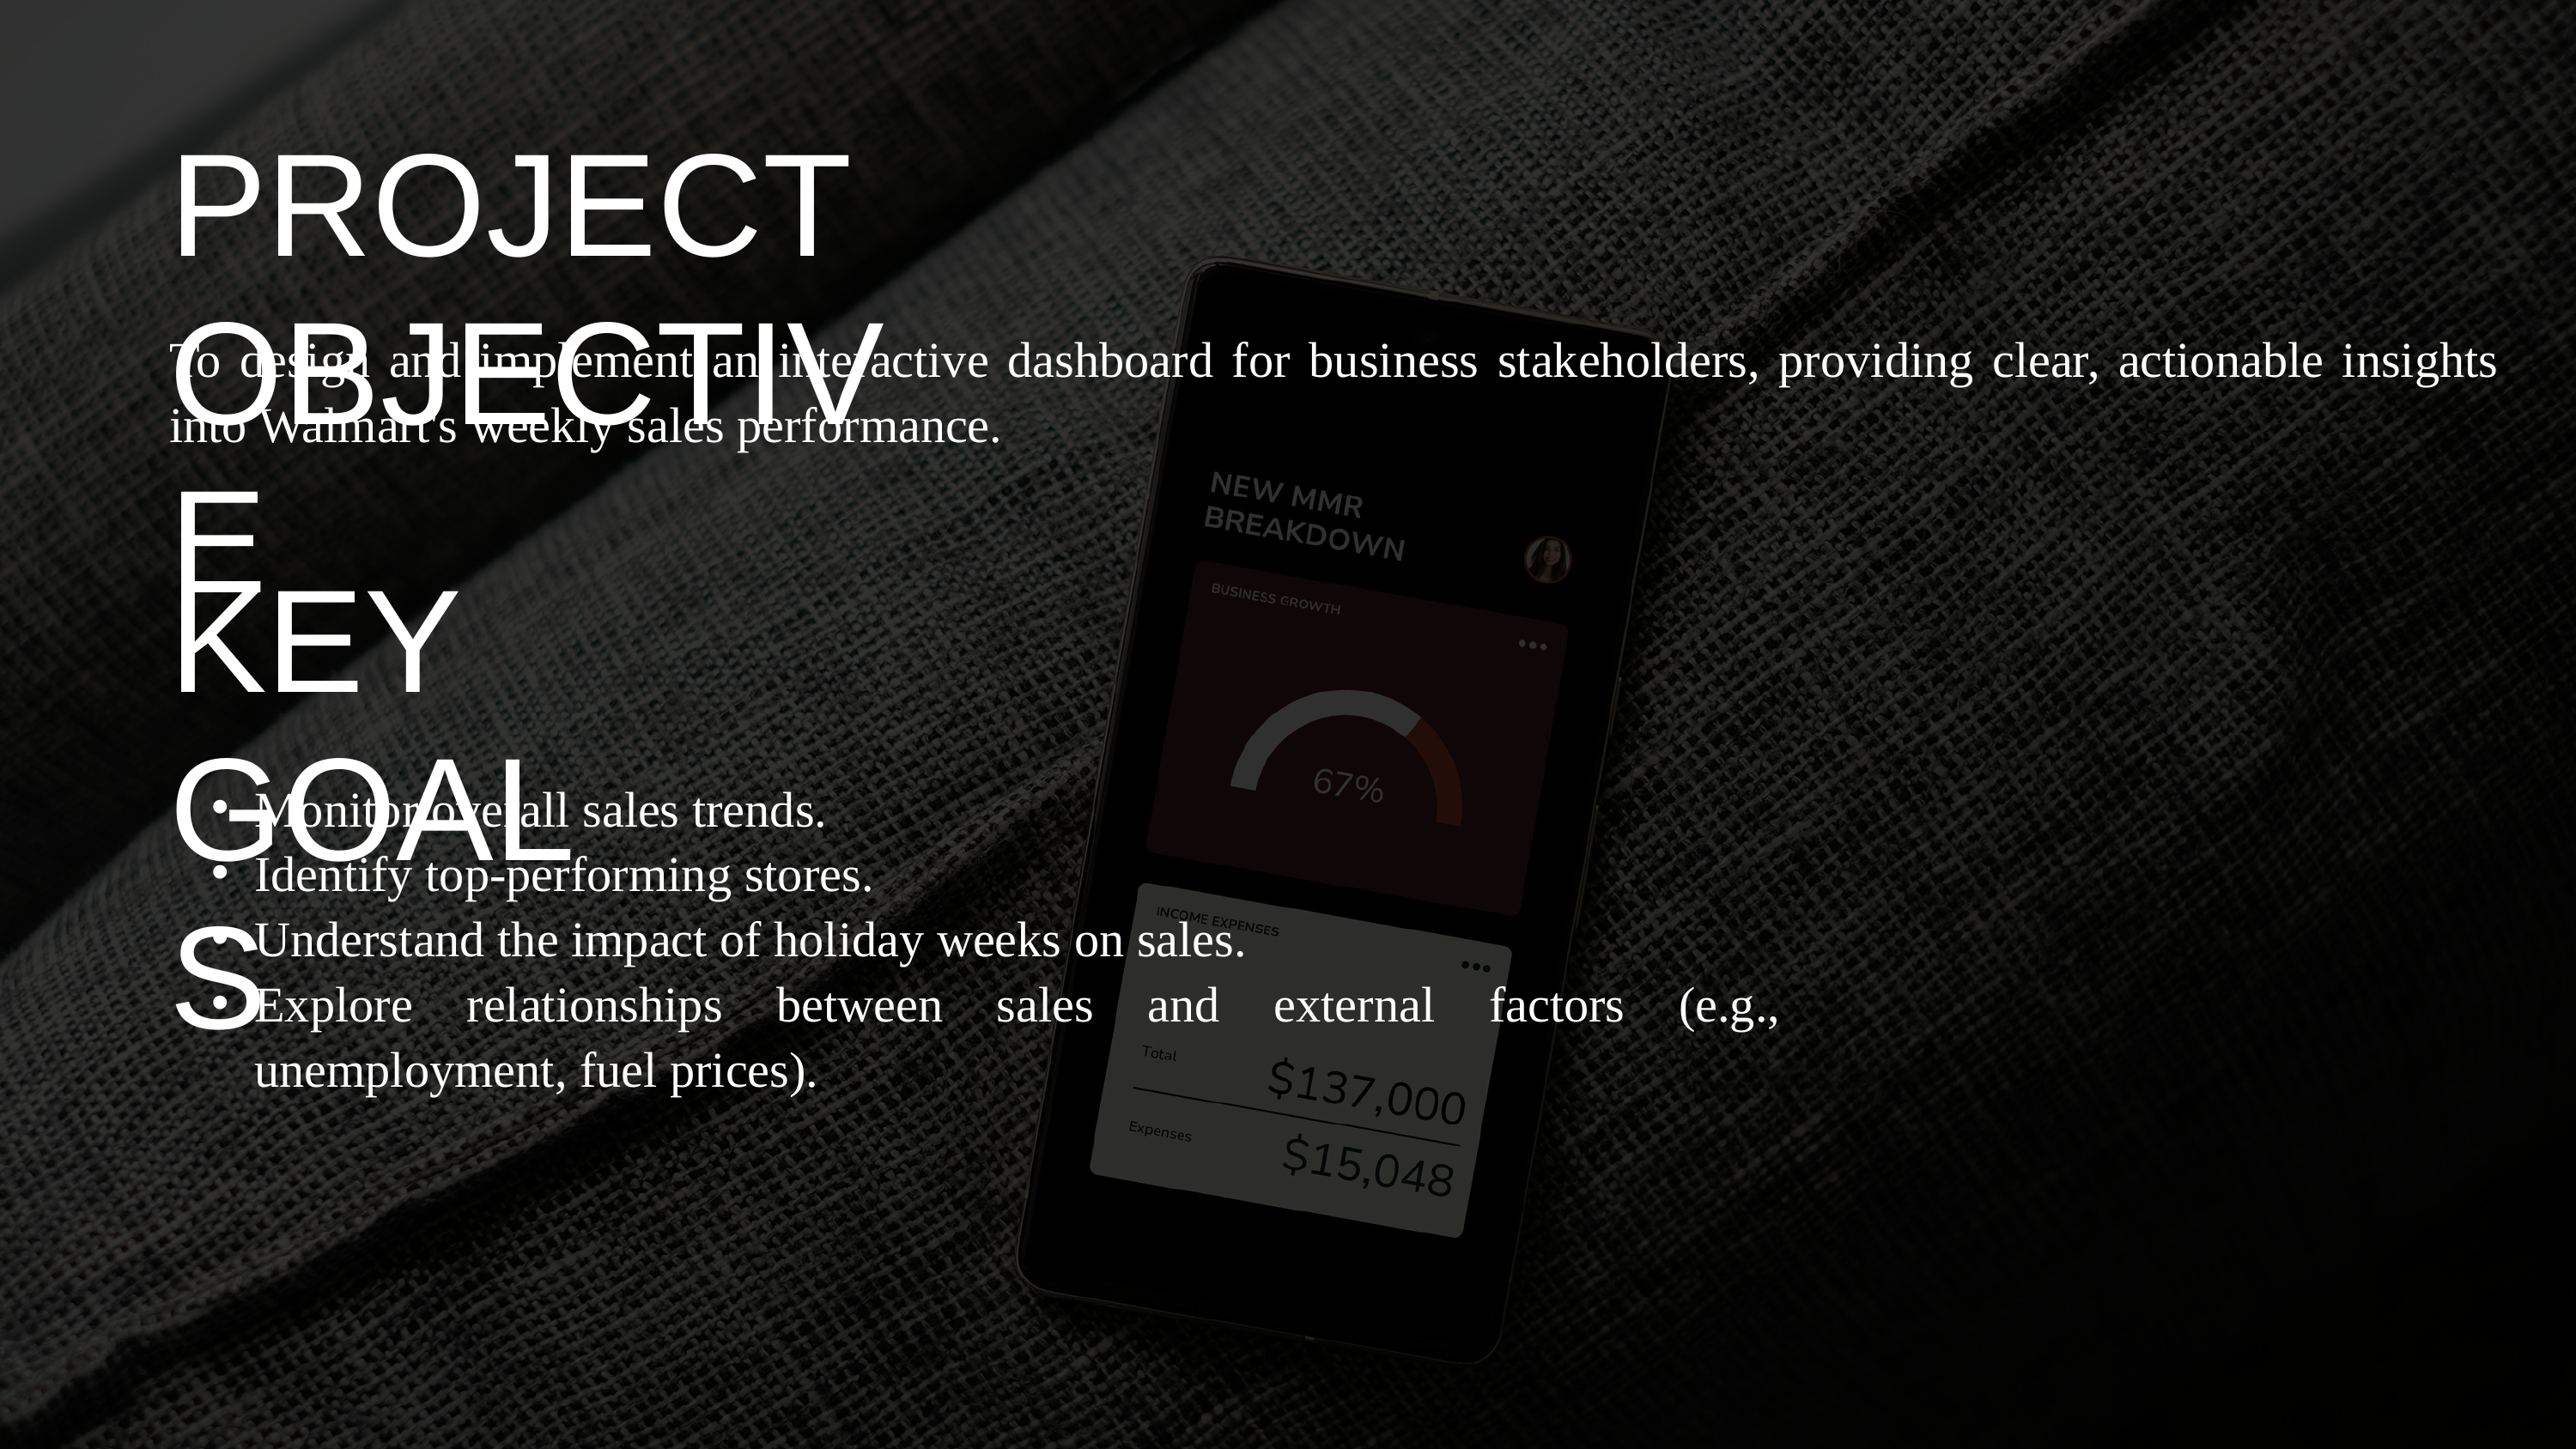

PROJECT OBJECTIVE
To design and implement an interactive dashboard for business stakeholders, providing clear, actionable insights into Walmart's weekly sales performance.
KEY GOALS
Monitor overall sales trends.
Identify top-performing stores.
Understand the impact of holiday weeks on sales.
Explore relationships between sales and external factors (e.g., unemployment, fuel prices).